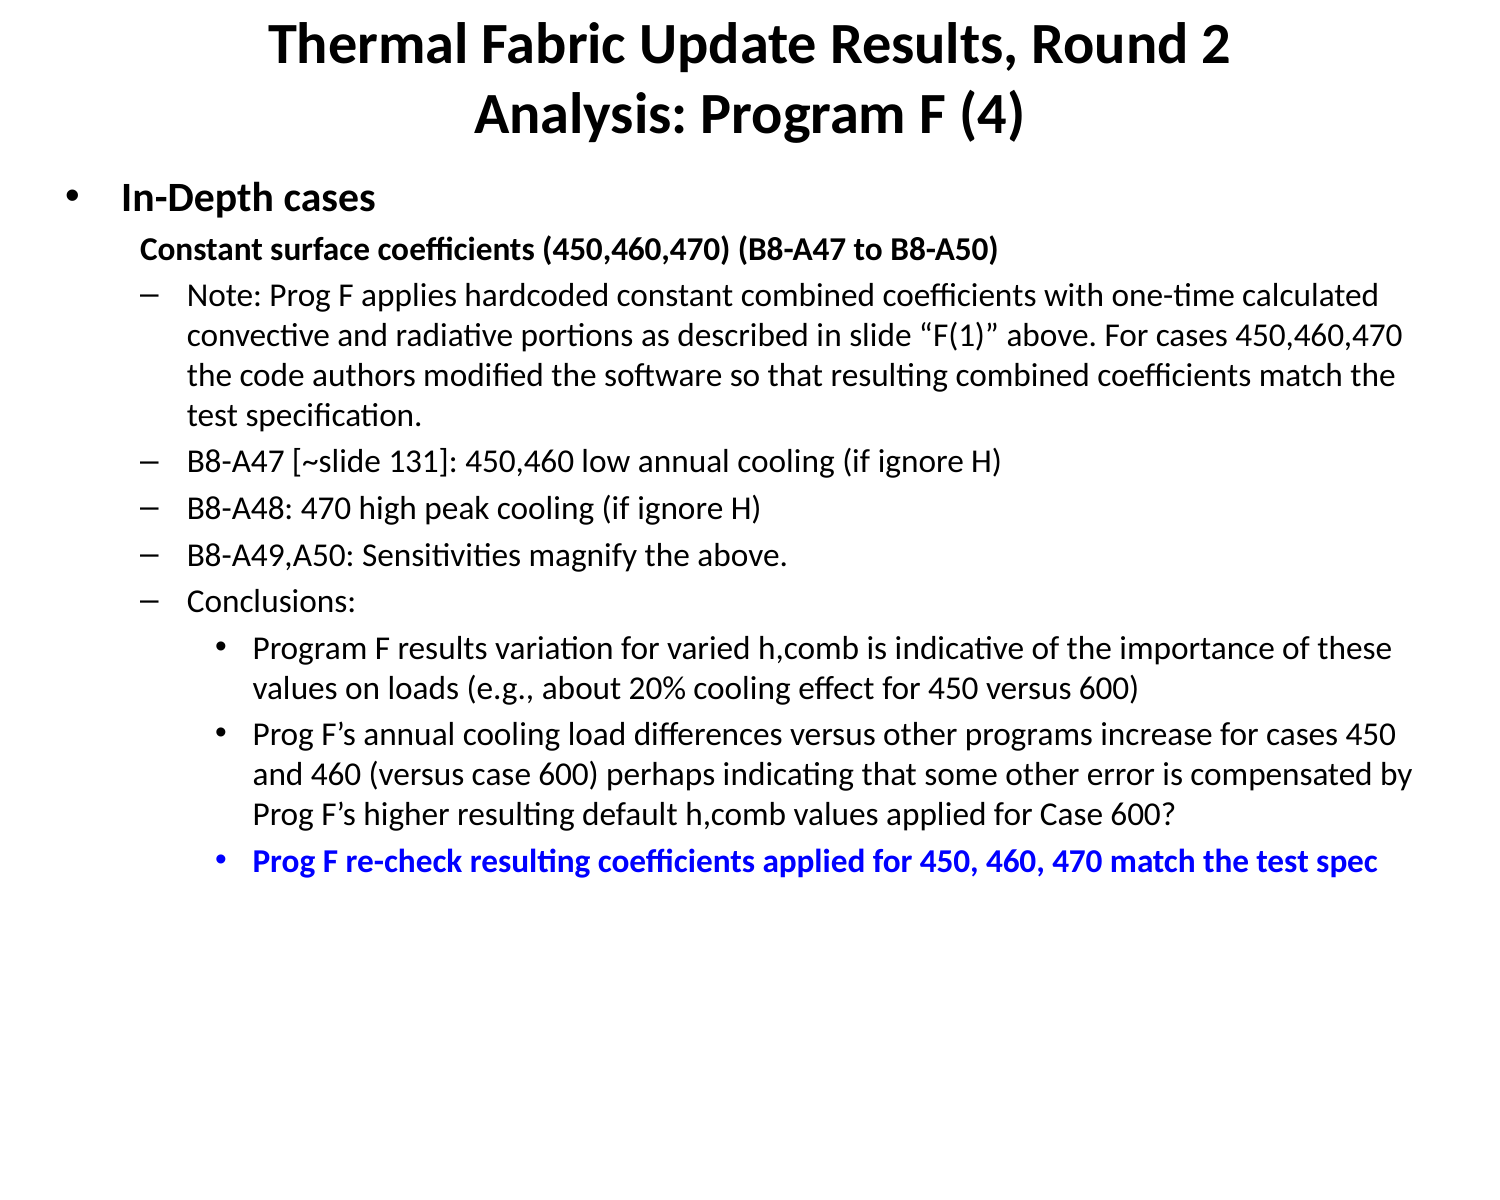

# Thermal Fabric Update Results, Round 2 Analysis: Program F (4)
In-Depth cases
Constant surface coefficients (450,460,470) (B8-A47 to B8-A50)
Note: Prog F applies hardcoded constant combined coefficients with one-time calculated convective and radiative portions as described in slide “F(1)” above. For cases 450,460,470 the code authors modified the software so that resulting combined coefficients match the test specification.
B8-A47 [~slide 131]: 450,460 low annual cooling (if ignore H)
B8-A48: 470 high peak cooling (if ignore H)
B8-A49,A50: Sensitivities magnify the above.
Conclusions:
Program F results variation for varied h,comb is indicative of the importance of these values on loads (e.g., about 20% cooling effect for 450 versus 600)
Prog F’s annual cooling load differences versus other programs increase for cases 450 and 460 (versus case 600) perhaps indicating that some other error is compensated by Prog F’s higher resulting default h,comb values applied for Case 600?
Prog F re-check resulting coefficients applied for 450, 460, 470 match the test spec